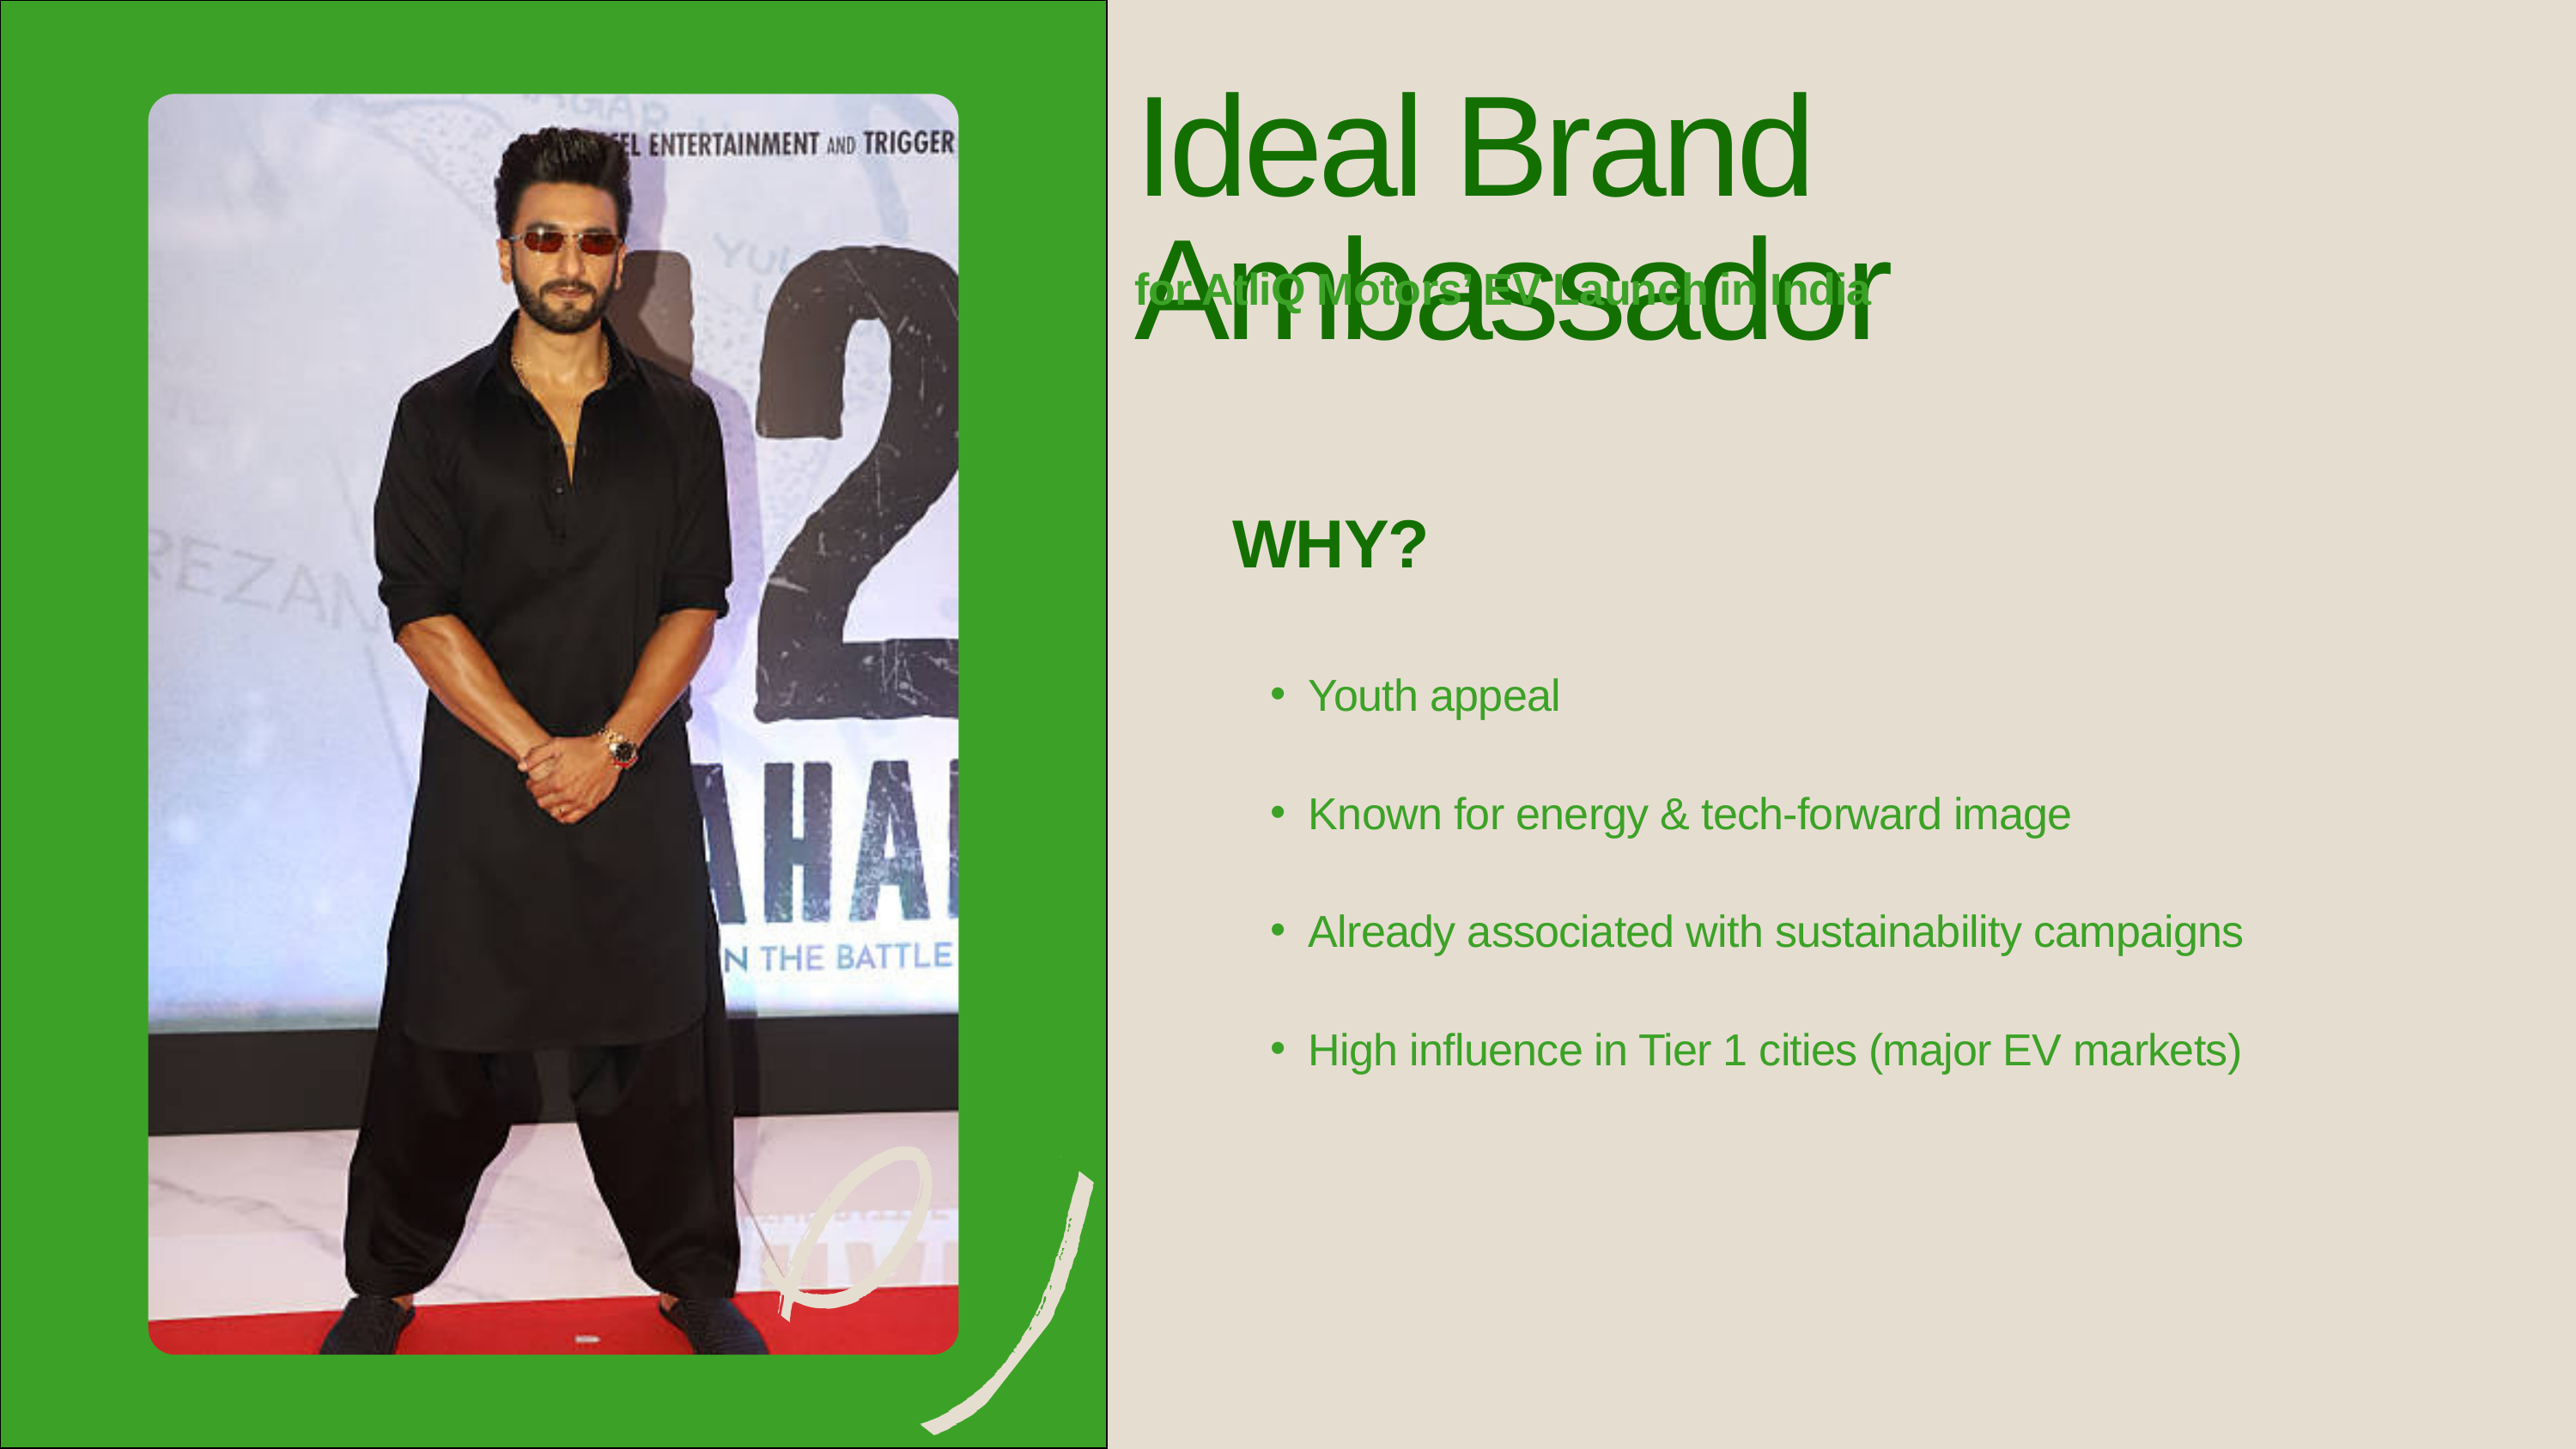

Ideal Brand Ambassador

for AtliQ Motors’ EV Launch in India
WHY?
Youth appeal
Known for energy & tech-forward image
Already associated with sustainability campaigns
High influence in Tier 1 cities (major EV markets)